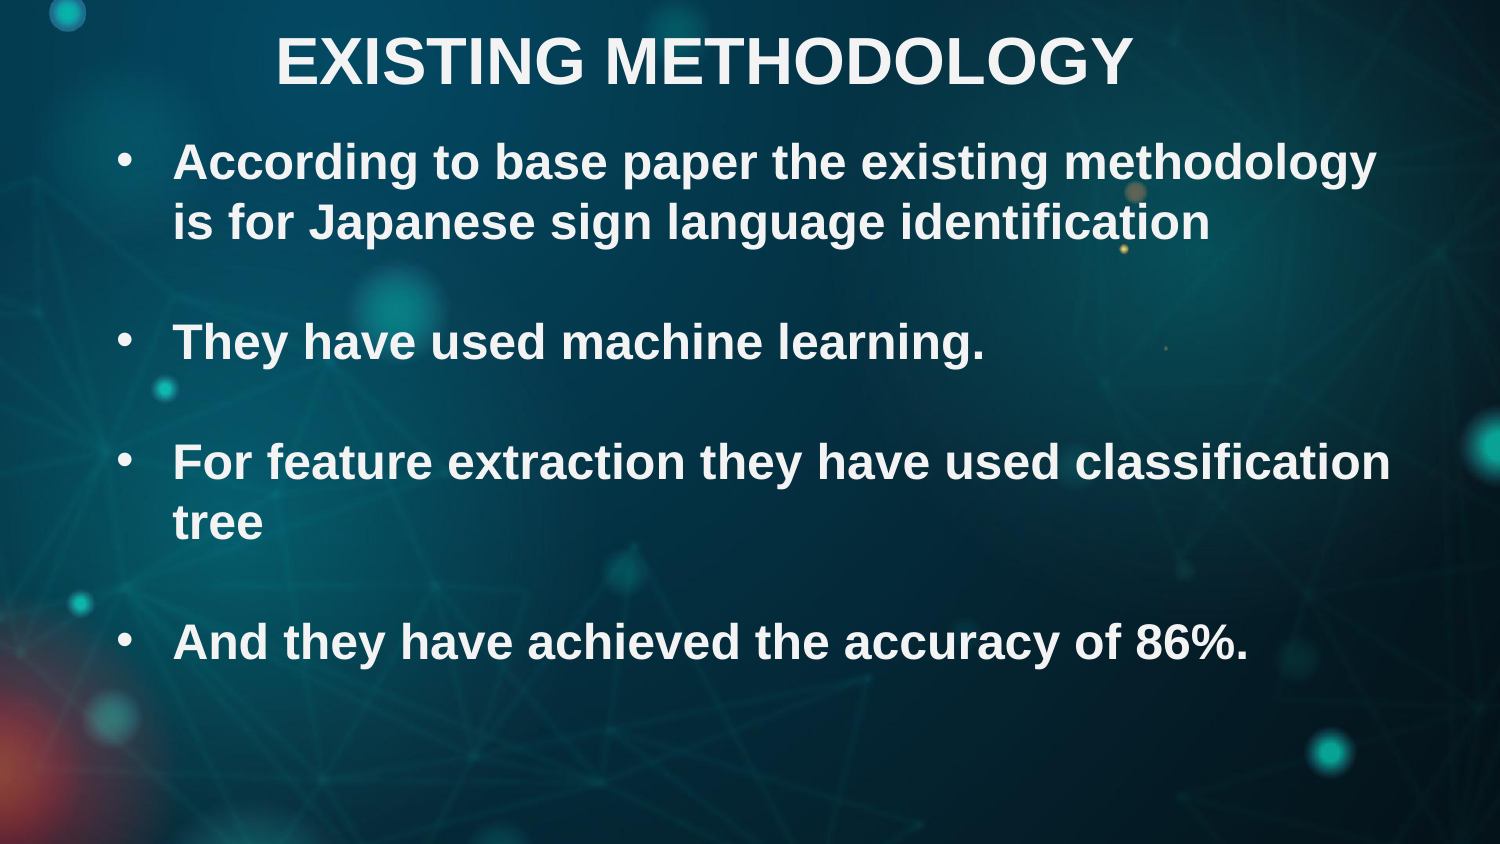

# EXISTING METHODOLOGY
According to base paper the existing methodology is for Japanese sign language identification

They have used machine learning.

For feature extraction they have used classification tree

And they have achieved the accuracy of 86%.